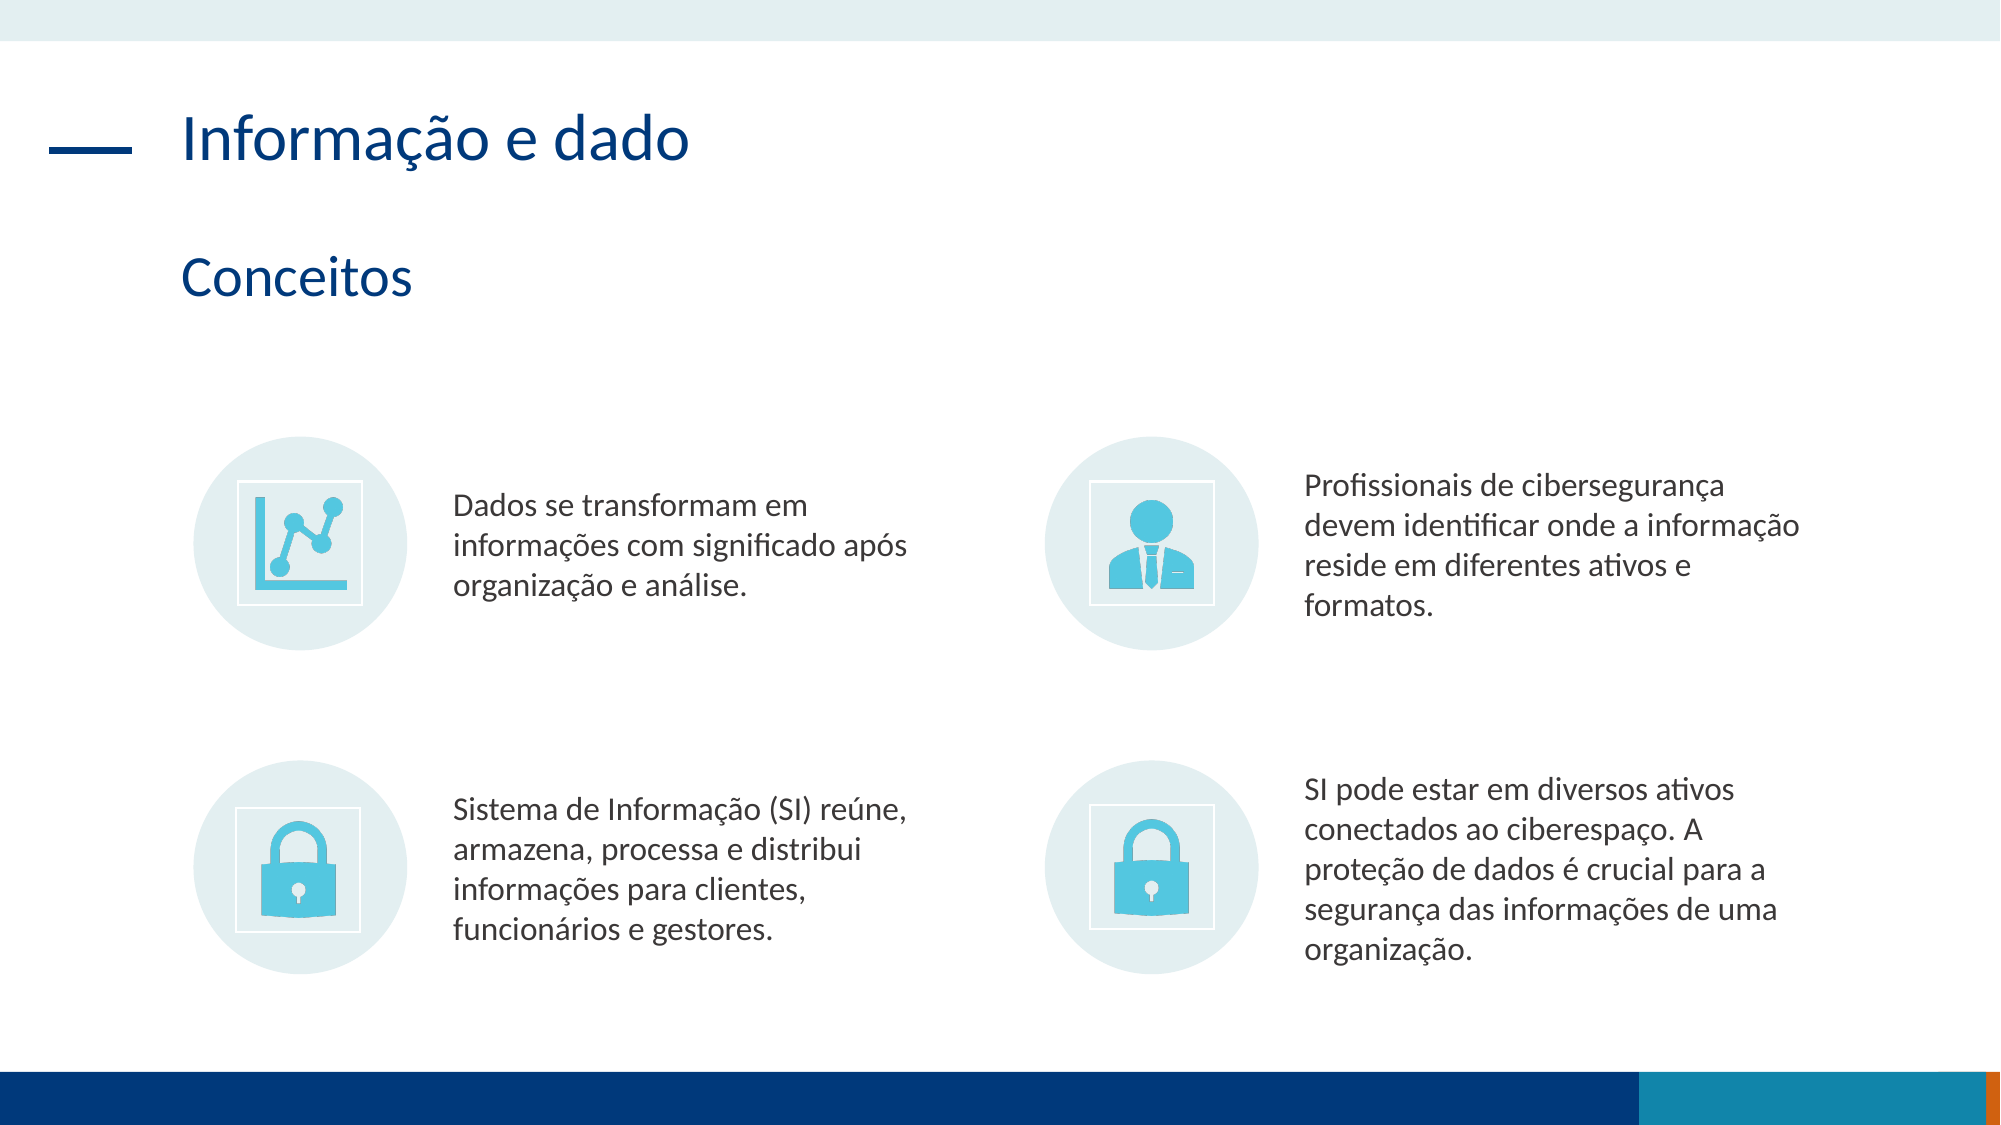

Informação e dado

Conceitos

Dados se transformam em informações com significado após organização e análise.
Profissionais de cibersegurança devem identificar onde a informação reside em diferentes ativos e formatos.
Sistema de Informação (SI) reúne, armazena, processa e distribui informações para clientes, funcionários e gestores.
SI pode estar em diversos ativos conectados ao ciberespaço. A proteção de dados é crucial para a segurança das informações de uma organização.